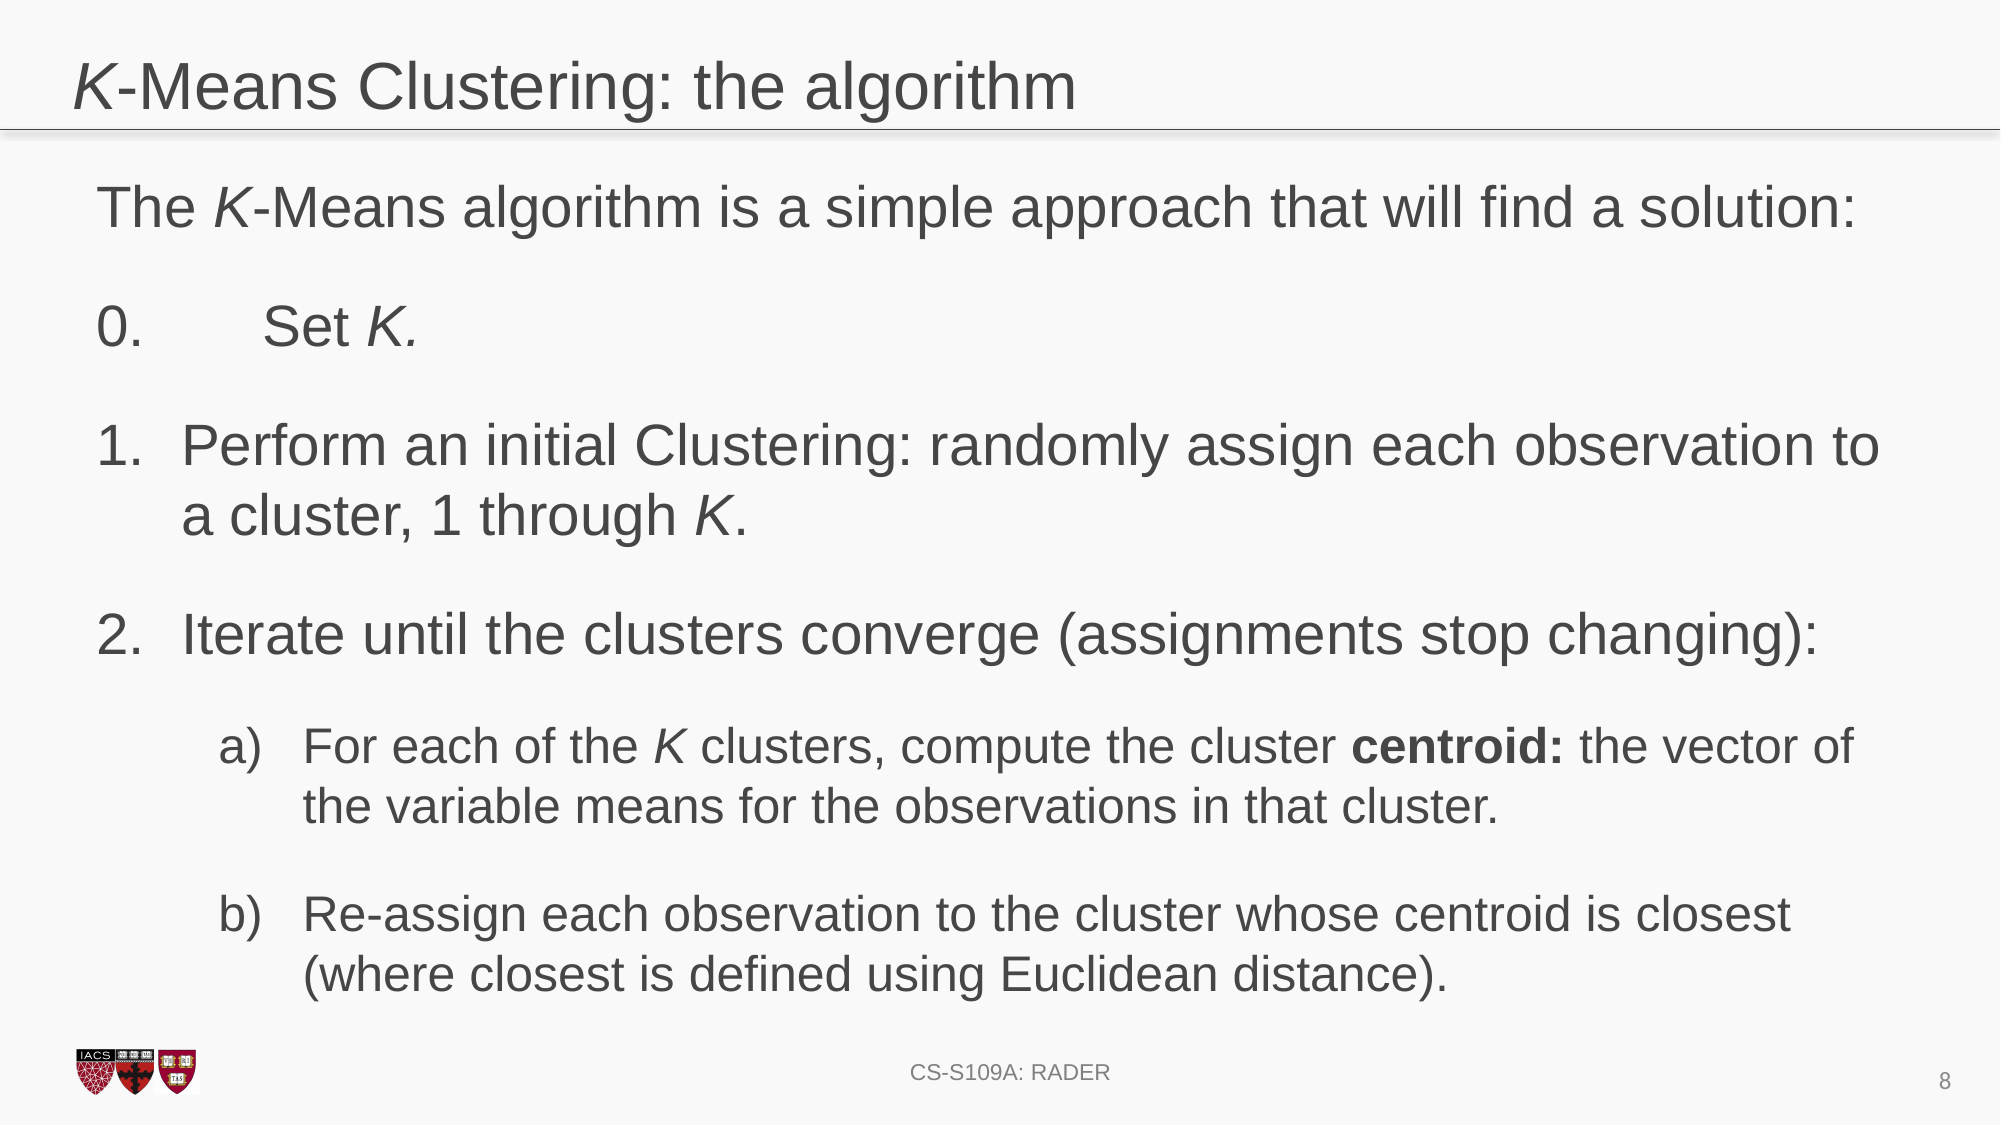

# K-Means Clustering: the algorithm
The K-Means algorithm is a simple approach that will find a solution:
0. 	 Set K.
Perform an initial Clustering: randomly assign each observation to a cluster, 1 through K.
Iterate until the clusters converge (assignments stop changing):
For each of the K clusters, compute the cluster centroid: the vector of the variable means for the observations in that cluster.
Re-assign each observation to the cluster whose centroid is closest (where closest is defined using Euclidean distance).

8